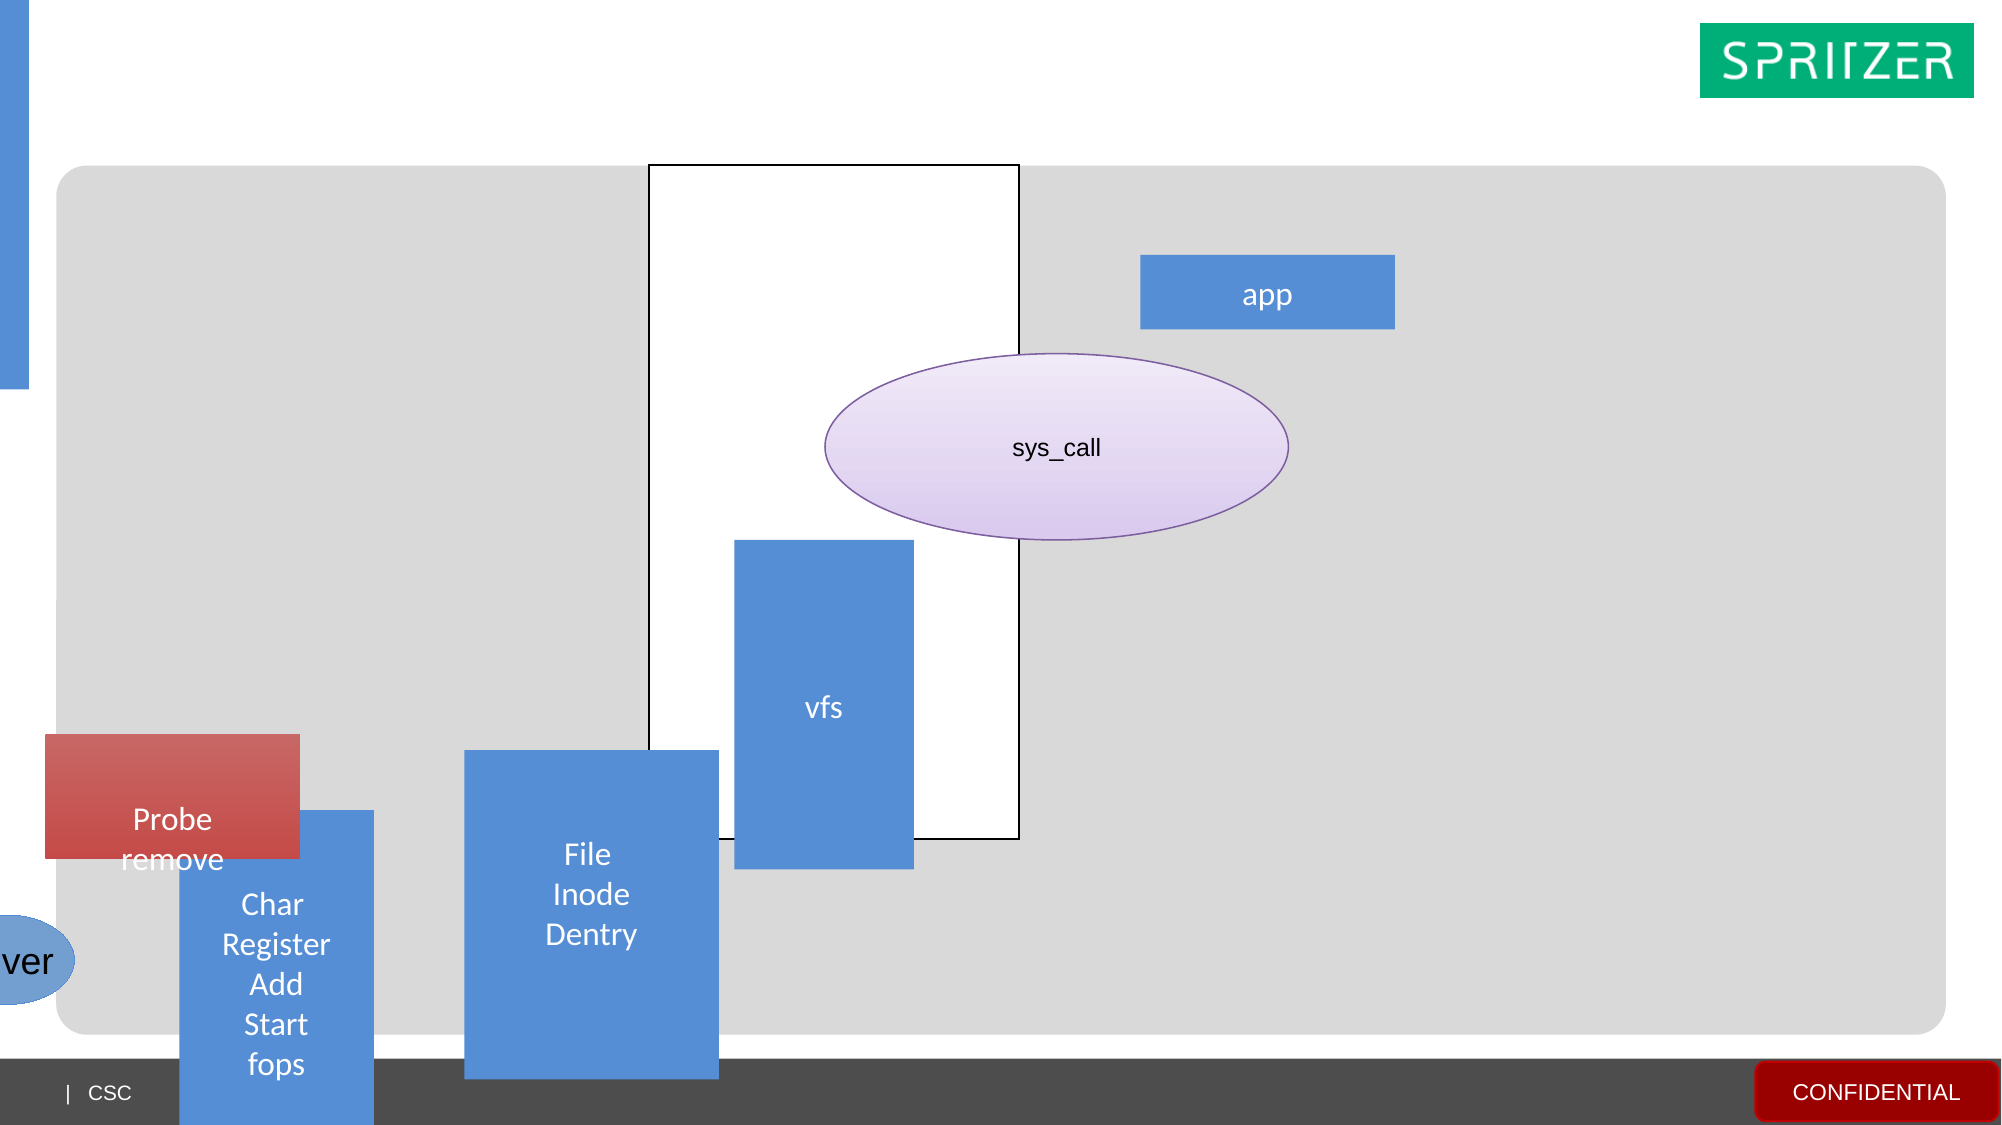

Driver module

app
sys_call
bus

vfs
driver
device

		Probe
remove
File
Inode
Dentry

bus
Char
Register
Add
Start
fops

driver
device